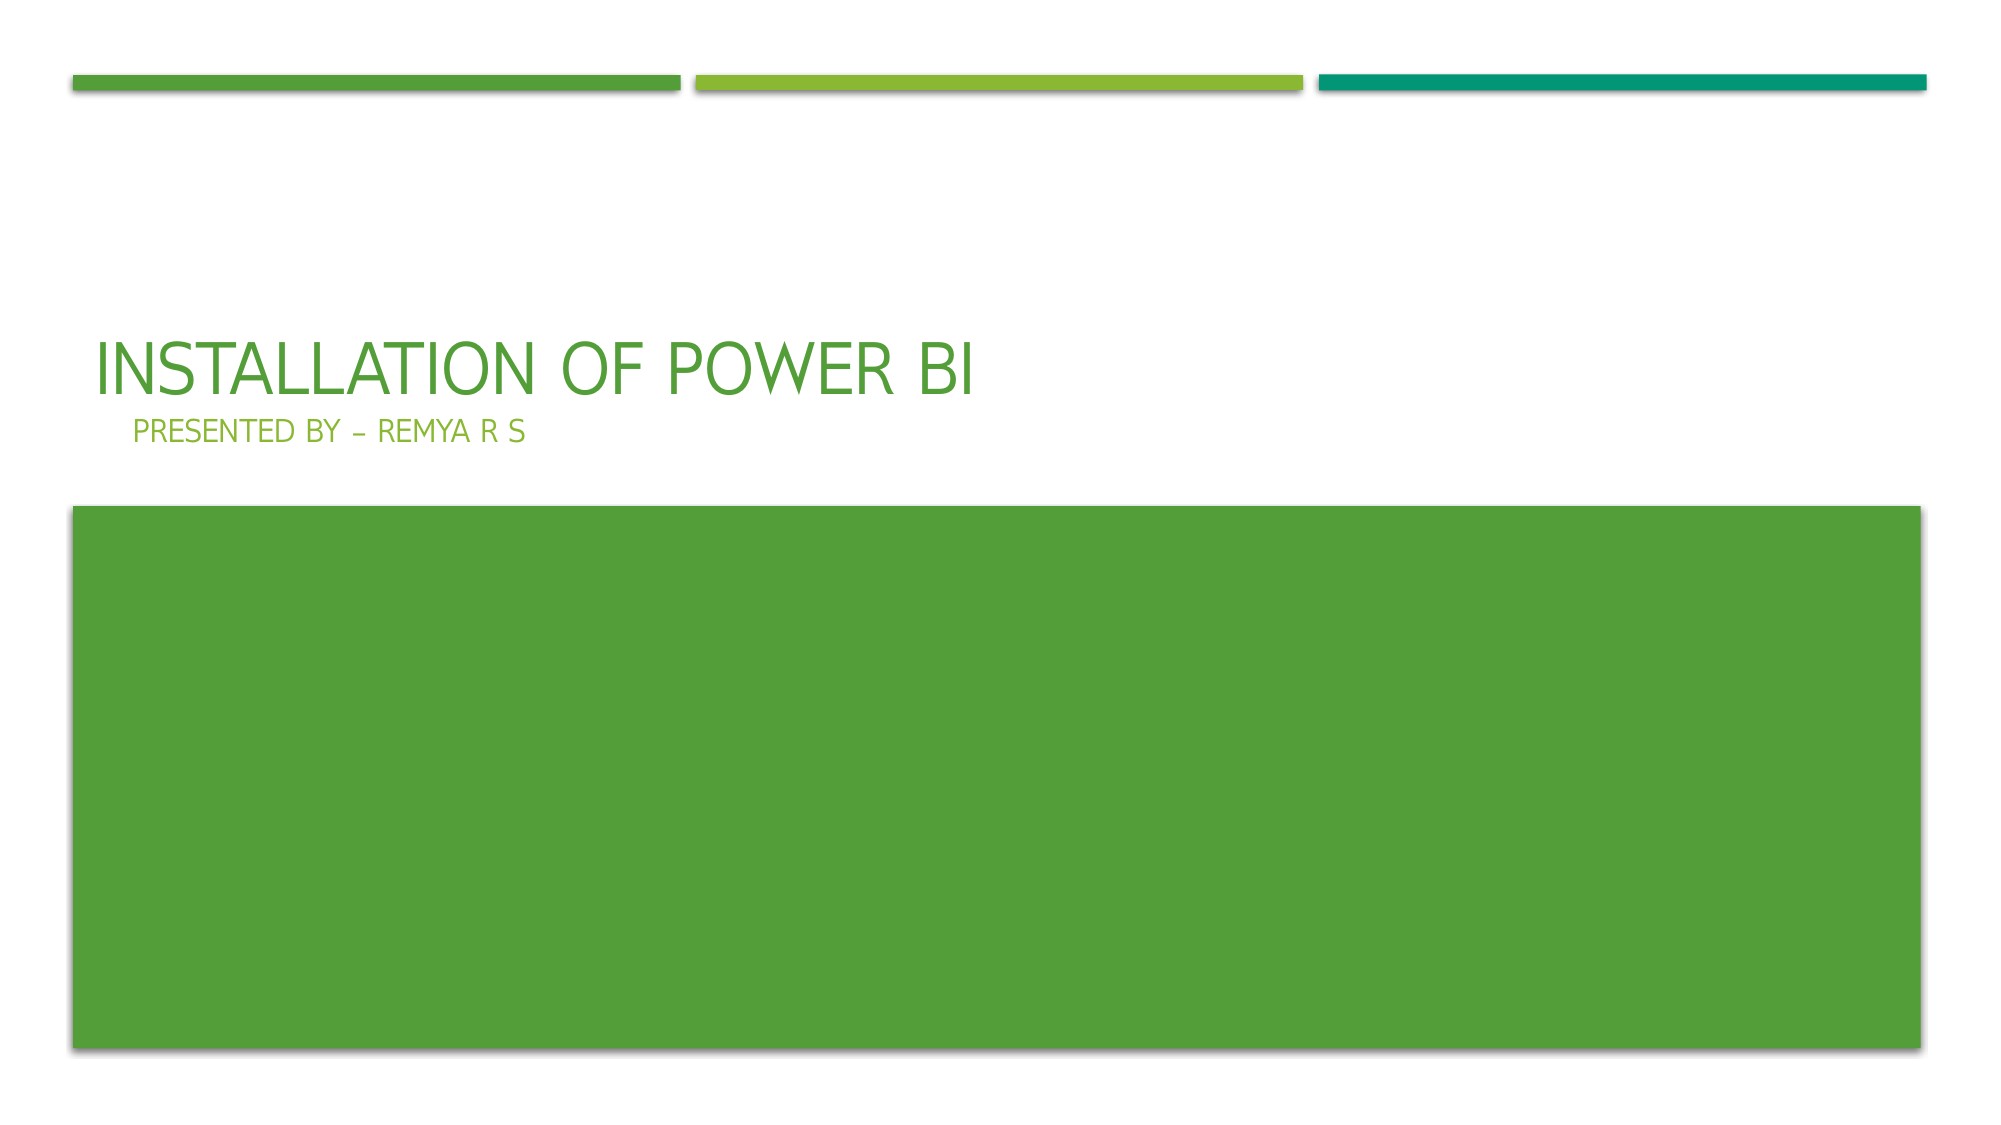

# Installation of POWER BI
PRESENTED BY – REMYA R S